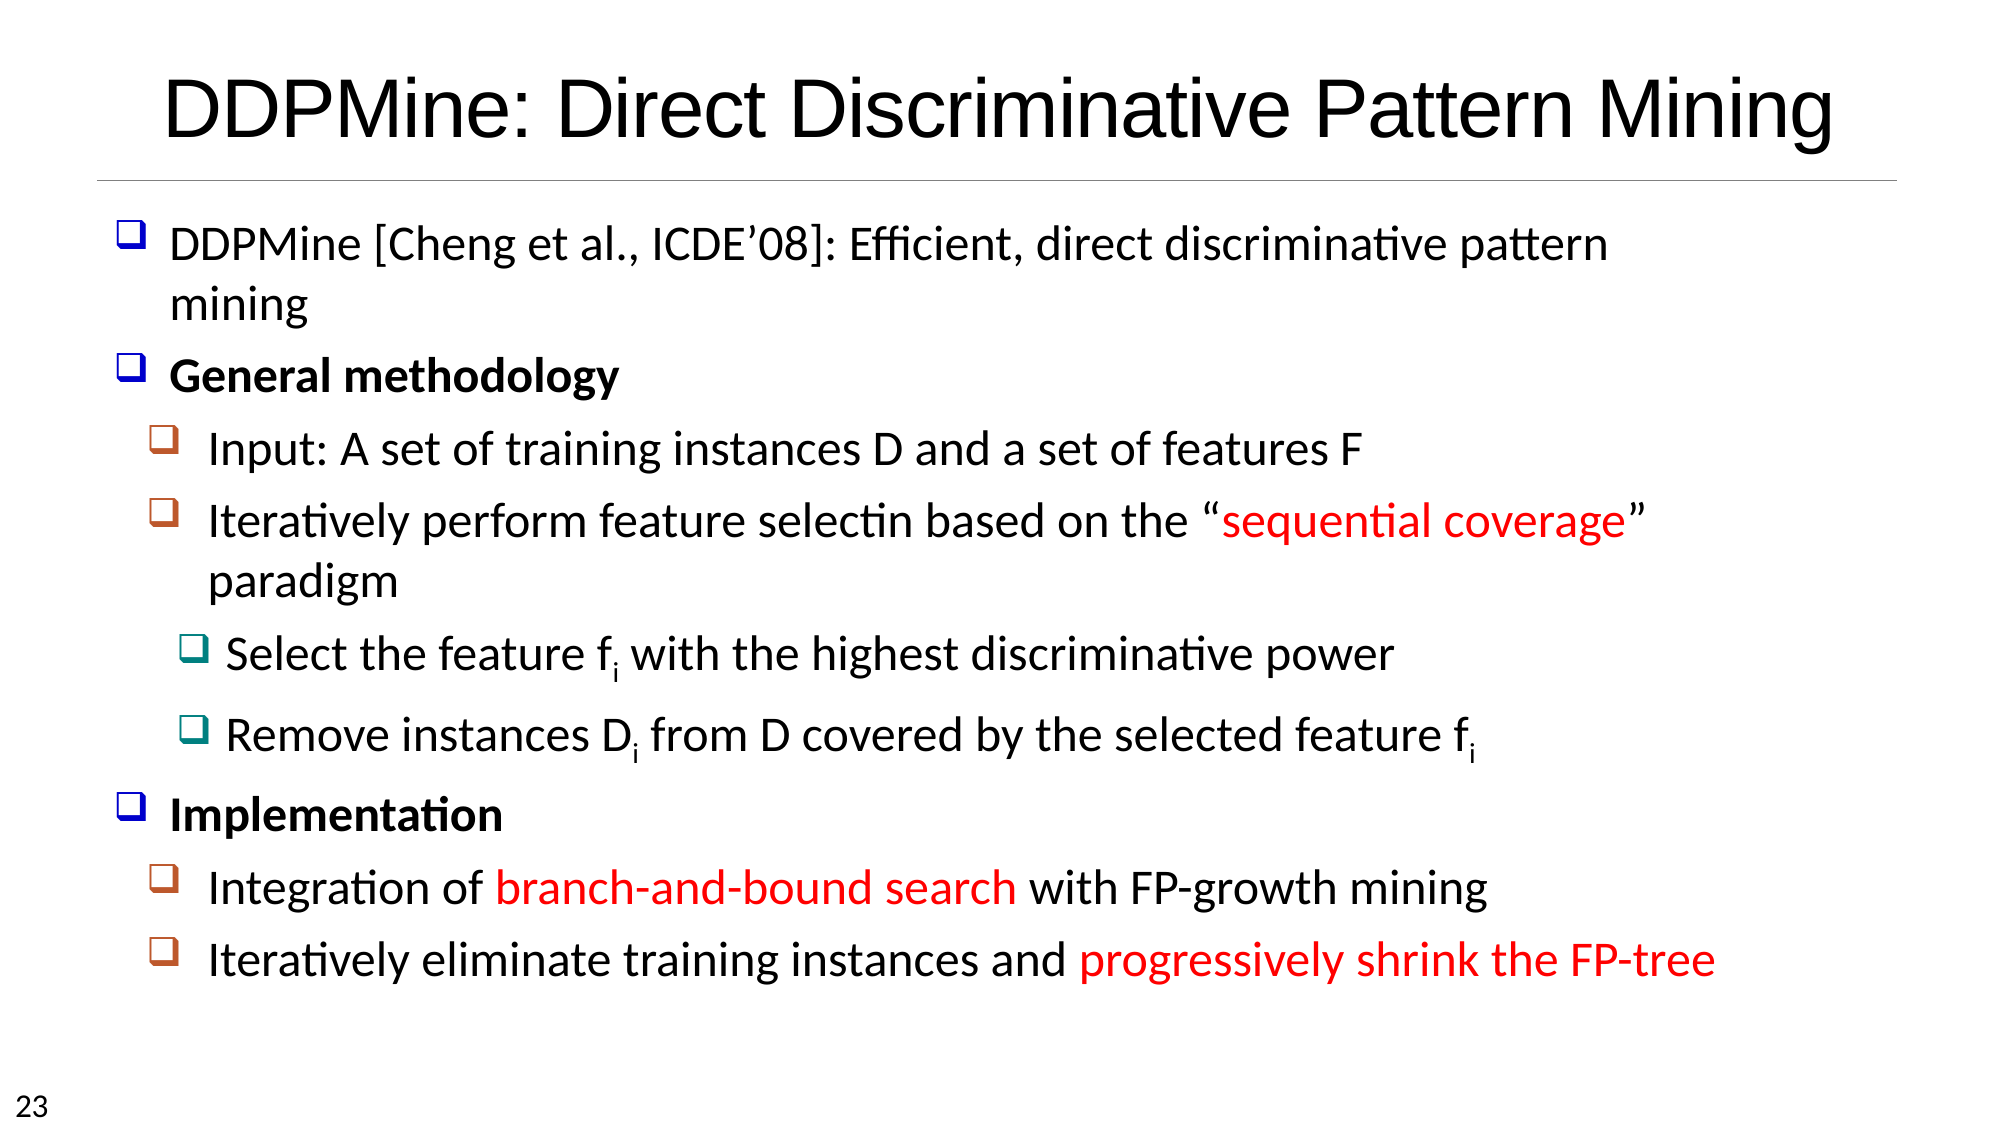

# DDPMine: Direct Discriminative Pattern Mining
DDPMine [Cheng et al., ICDE’08]: Efficient, direct discriminative pattern mining
General methodology
Input: A set of training instances D and a set of features F
Iteratively perform feature selectin based on the “sequential coverage” paradigm
Select the feature fi with the highest discriminative power
Remove instances Di from D covered by the selected feature fi
Implementation
Integration of branch-and-bound search with FP-growth mining
Iteratively eliminate training instances and progressively shrink the FP-tree